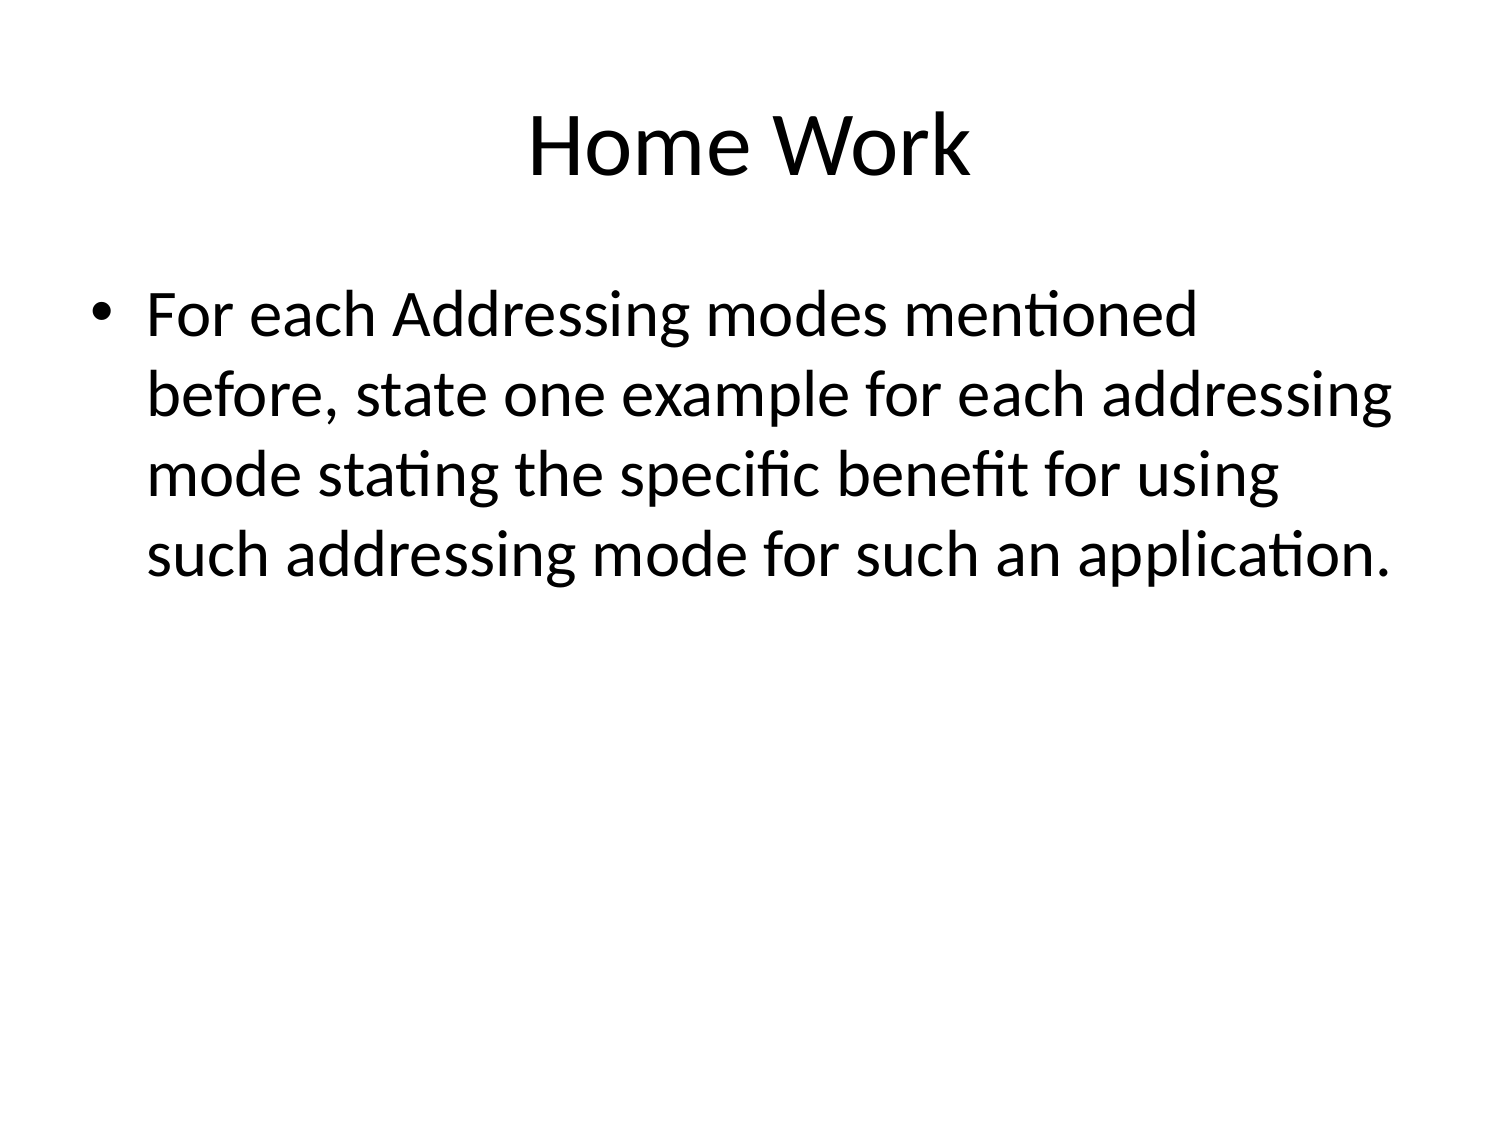

# Home Work
For each Addressing modes mentioned before, state one example for each addressing mode stating the specific benefit for using such addressing mode for such an application.